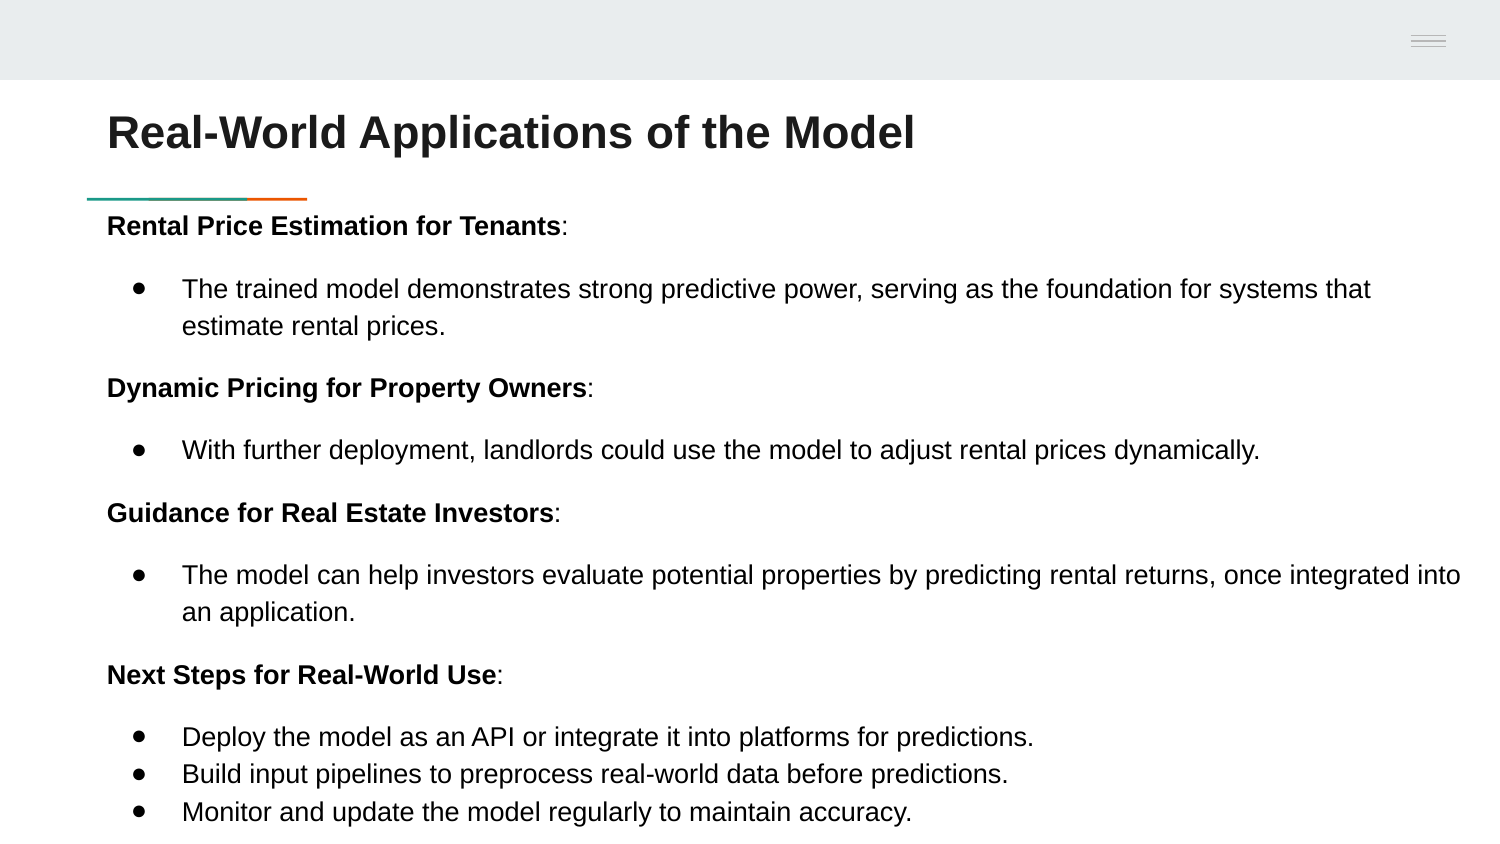

# Real-World Applications of the Model
Rental Price Estimation for Tenants:
The trained model demonstrates strong predictive power, serving as the foundation for systems that estimate rental prices.
Dynamic Pricing for Property Owners:
With further deployment, landlords could use the model to adjust rental prices dynamically.
Guidance for Real Estate Investors:
The model can help investors evaluate potential properties by predicting rental returns, once integrated into an application.
Next Steps for Real-World Use:
Deploy the model as an API or integrate it into platforms for predictions.
Build input pipelines to preprocess real-world data before predictions.
Monitor and update the model regularly to maintain accuracy.